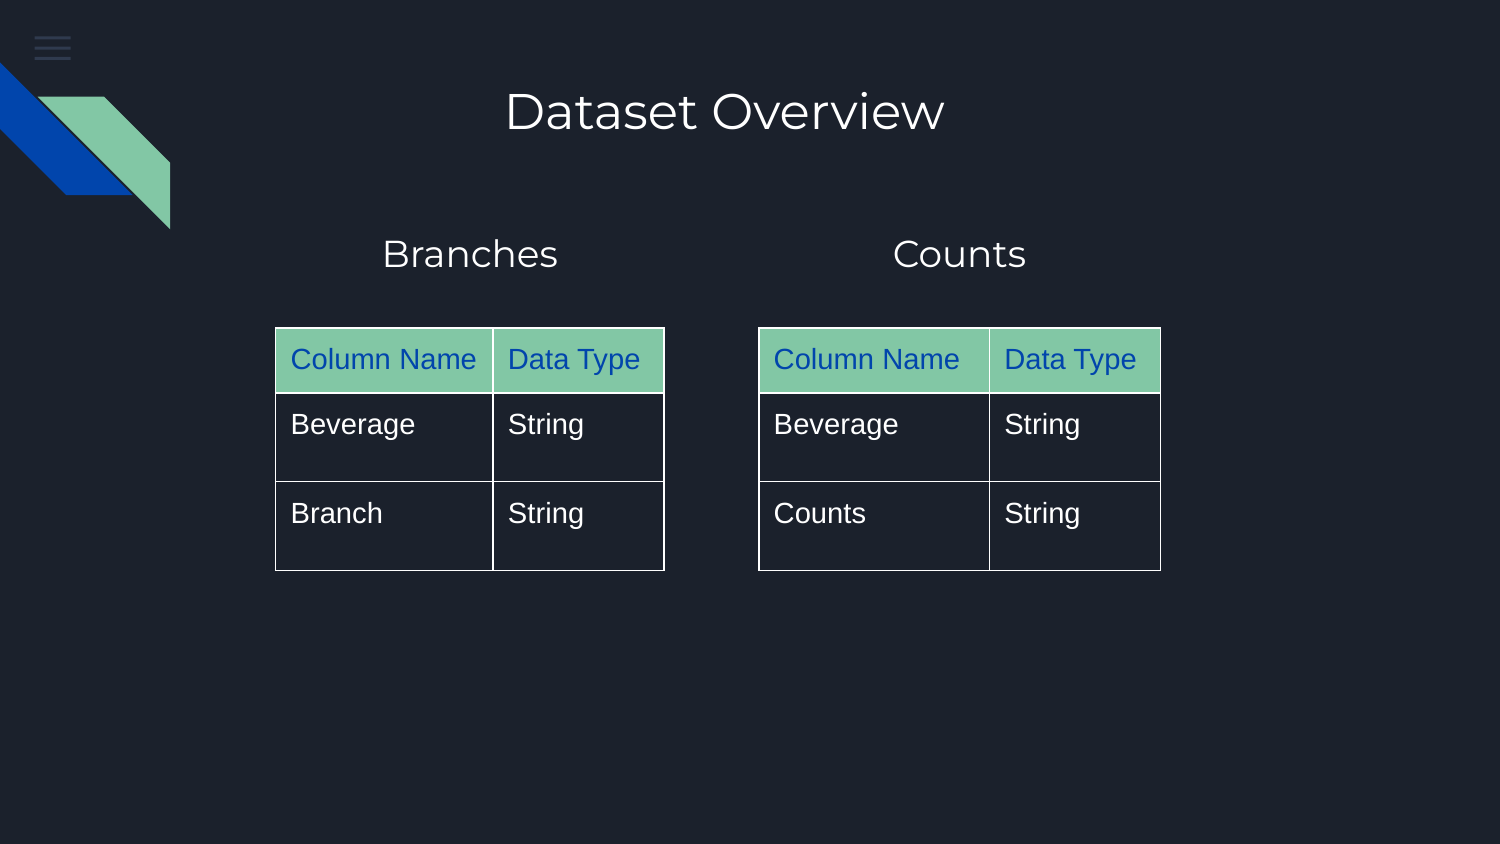

# Dataset Overview
Branches

Counts

| Column Name | Data Type |
| --- | --- |
| Beverage | String |
| Branch | String |
| Column Name | Data Type |
| --- | --- |
| Beverage | String |
| Counts | String |